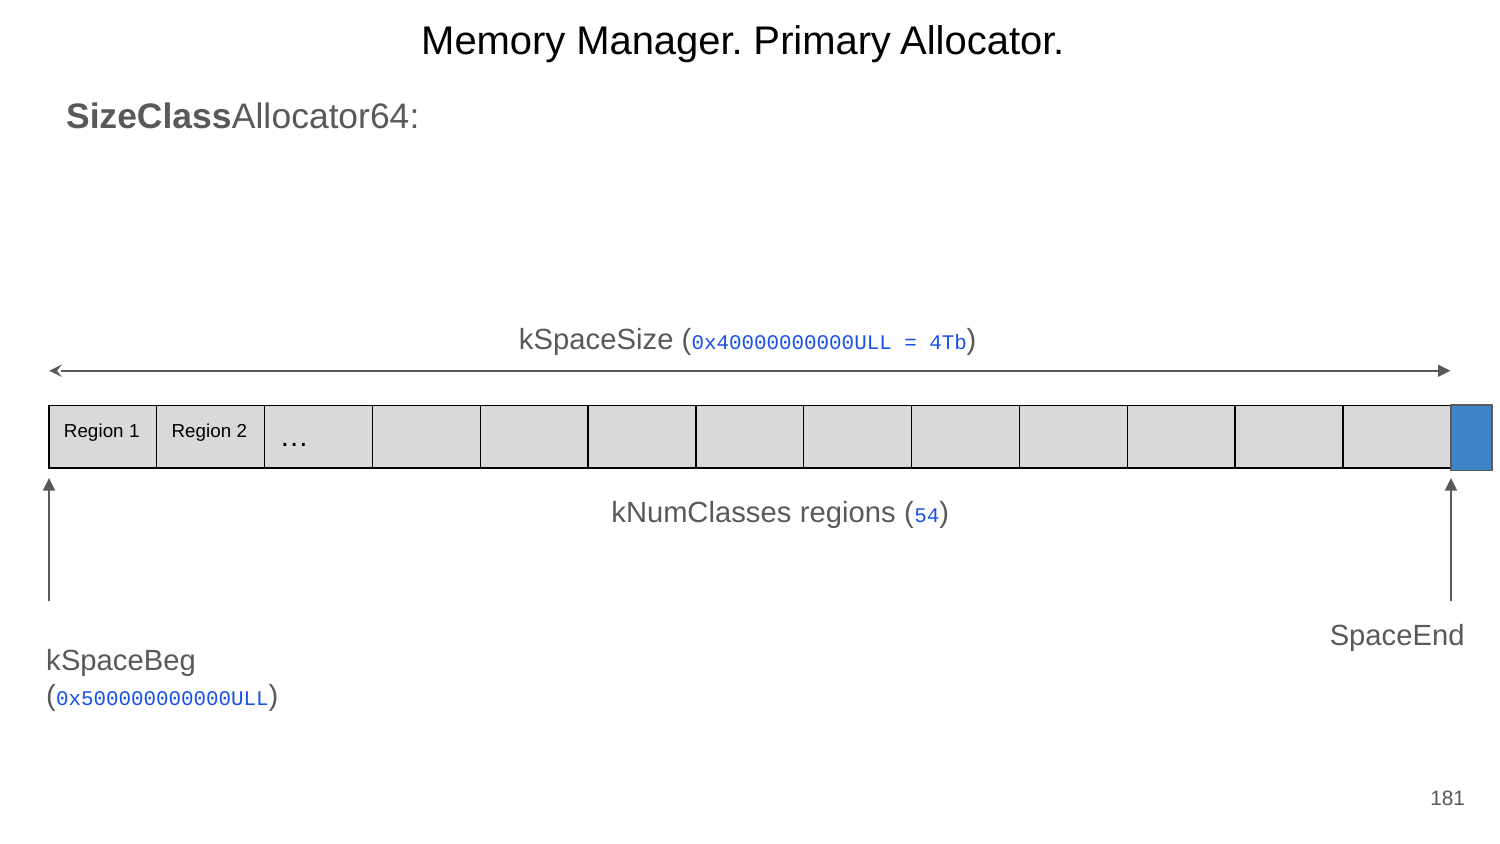

Memory Manager. Primary Allocator.
SizeClassAllocator64:

kSpaceSize (0x40000000000ULL = 4Tb)

| Region 1 | Region 2 | … |  |  |  |  |  |  |  |  |  |  |
| --- | --- | --- | --- | --- | --- | --- | --- | --- | --- | --- | --- | --- |
kNumClasses regions (54)
SpaceEnd
kSpaceBeg
(0x500000000000ULL)
181